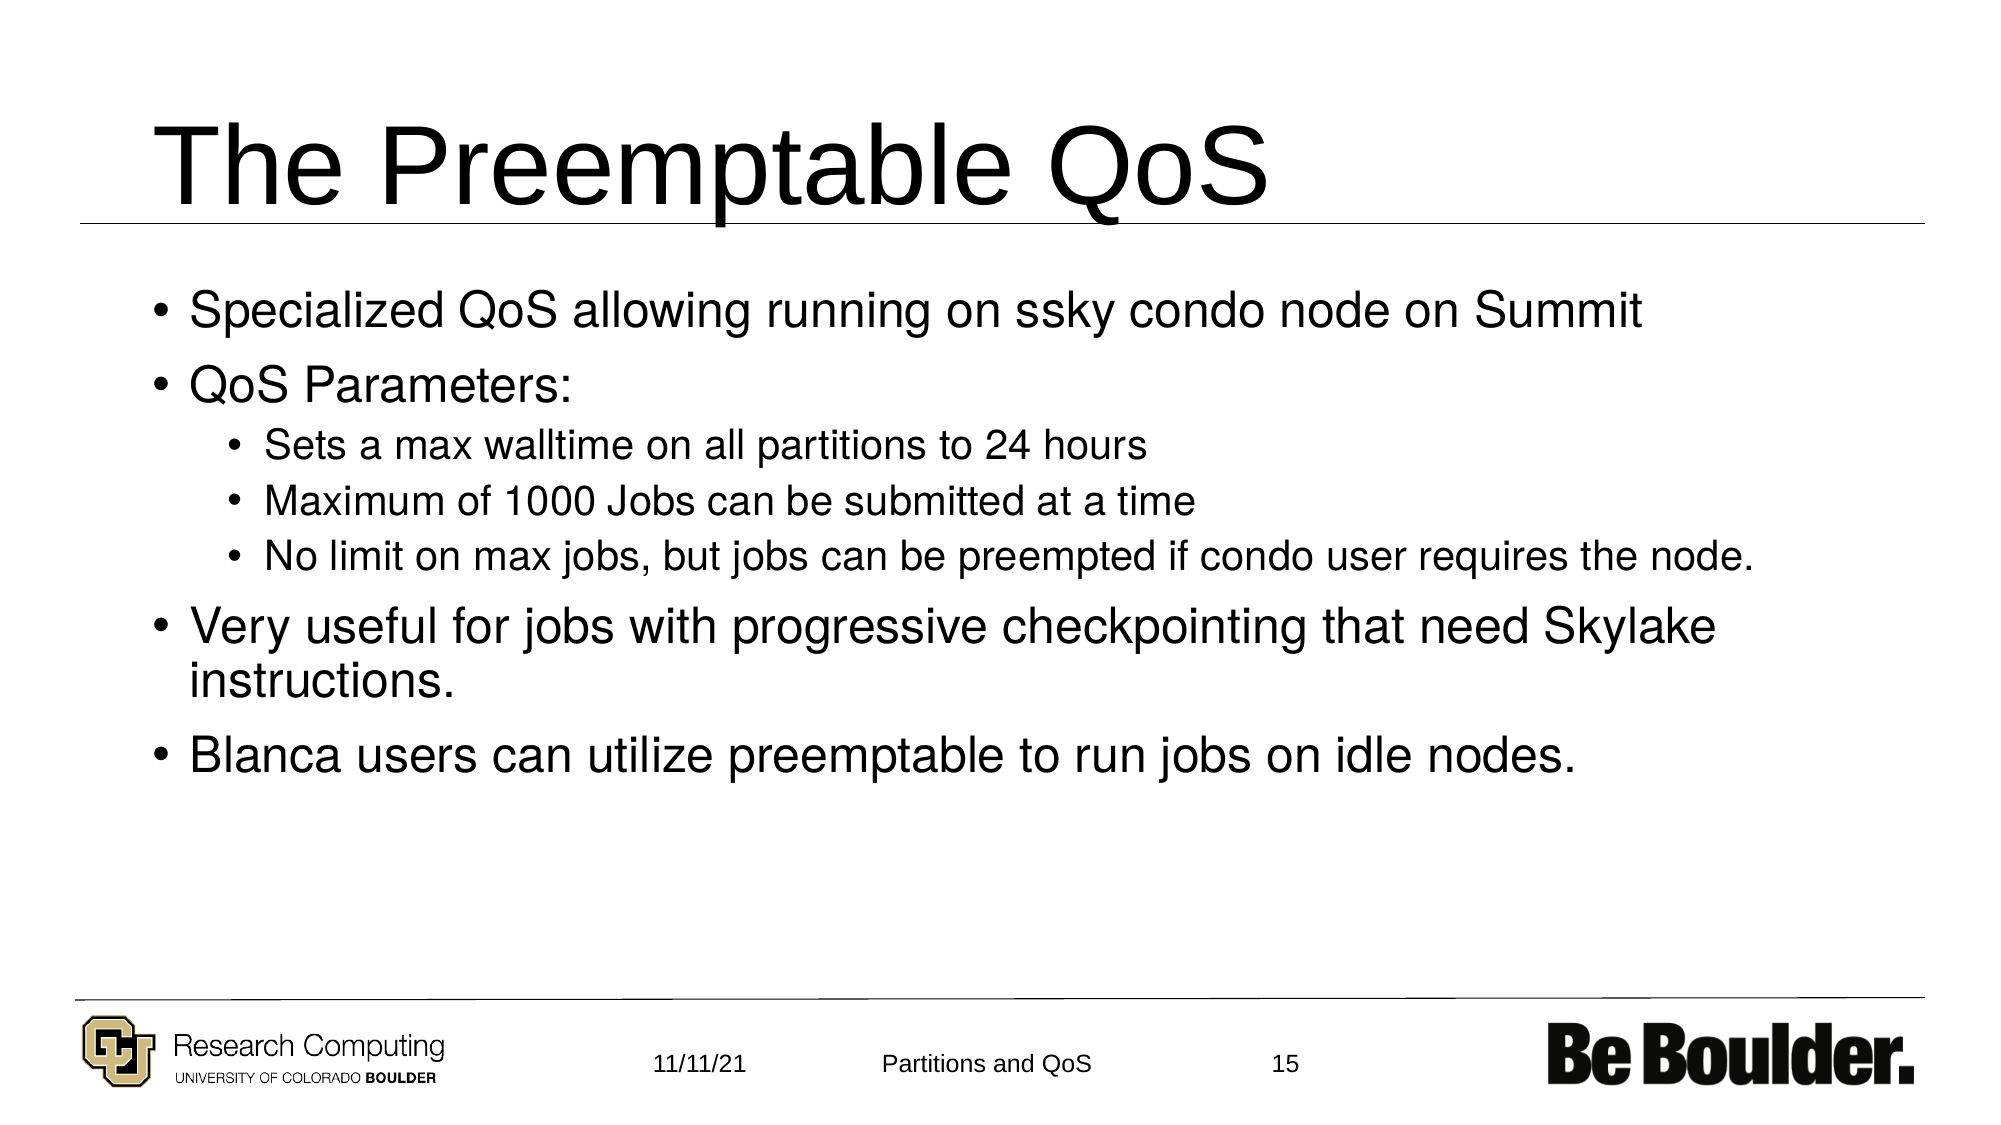

# The Preemptable QoS
Specialized QoS allowing running on ssky condo node on Summit
QoS Parameters:
Sets a max walltime on all partitions to 24 hours
Maximum of 1000 Jobs can be submitted at a time
No limit on max jobs, but jobs can be preempted if condo user requires the node.
Very useful for jobs with progressive checkpointing that need Skylake instructions.
Blanca users can utilize preemptable to run jobs on idle nodes.
11/11/21
15
Partitions and QoS